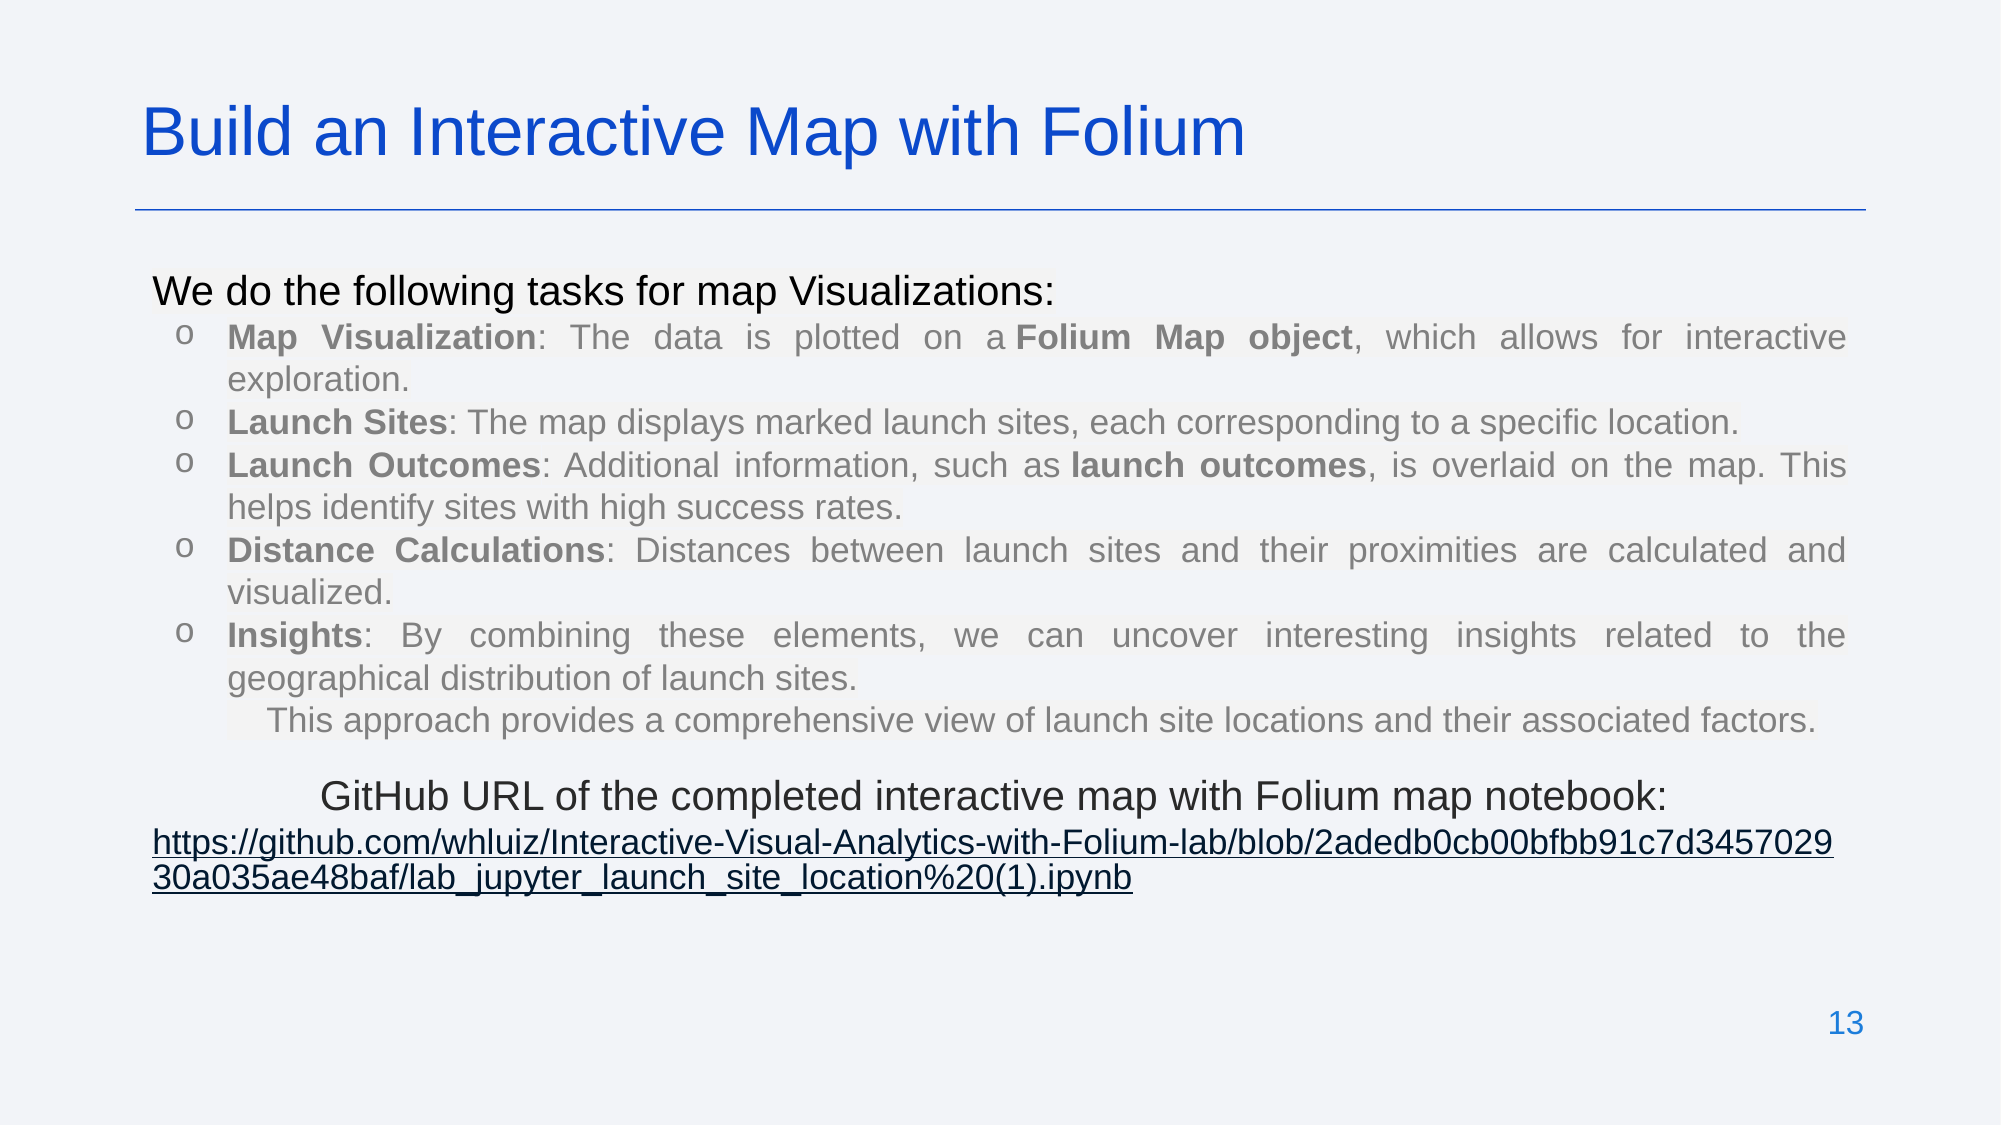

Build an Interactive Map with Folium
We do the following tasks for map Visualizations:
Map Visualization: The data is plotted on a Folium Map object, which allows for interactive exploration.
Launch Sites: The map displays marked launch sites, each corresponding to a specific location.
Launch Outcomes: Additional information, such as launch outcomes, is overlaid on the map. This helps identify sites with high success rates.
Distance Calculations: Distances between launch sites and their proximities are calculated and visualized.
Insights: By combining these elements, we can uncover interesting insights related to the geographical distribution of launch sites.
    This approach provides a comprehensive view of launch site locations and their associated factors.
GitHub URL of the completed interactive map with Folium map notebook: https://github.com/whluiz/Interactive-Visual-Analytics-with-Folium-lab/blob/2adedb0cb00bfbb91c7d345702930a035ae48baf/lab_jupyter_launch_site_location%20(1).ipynb

13